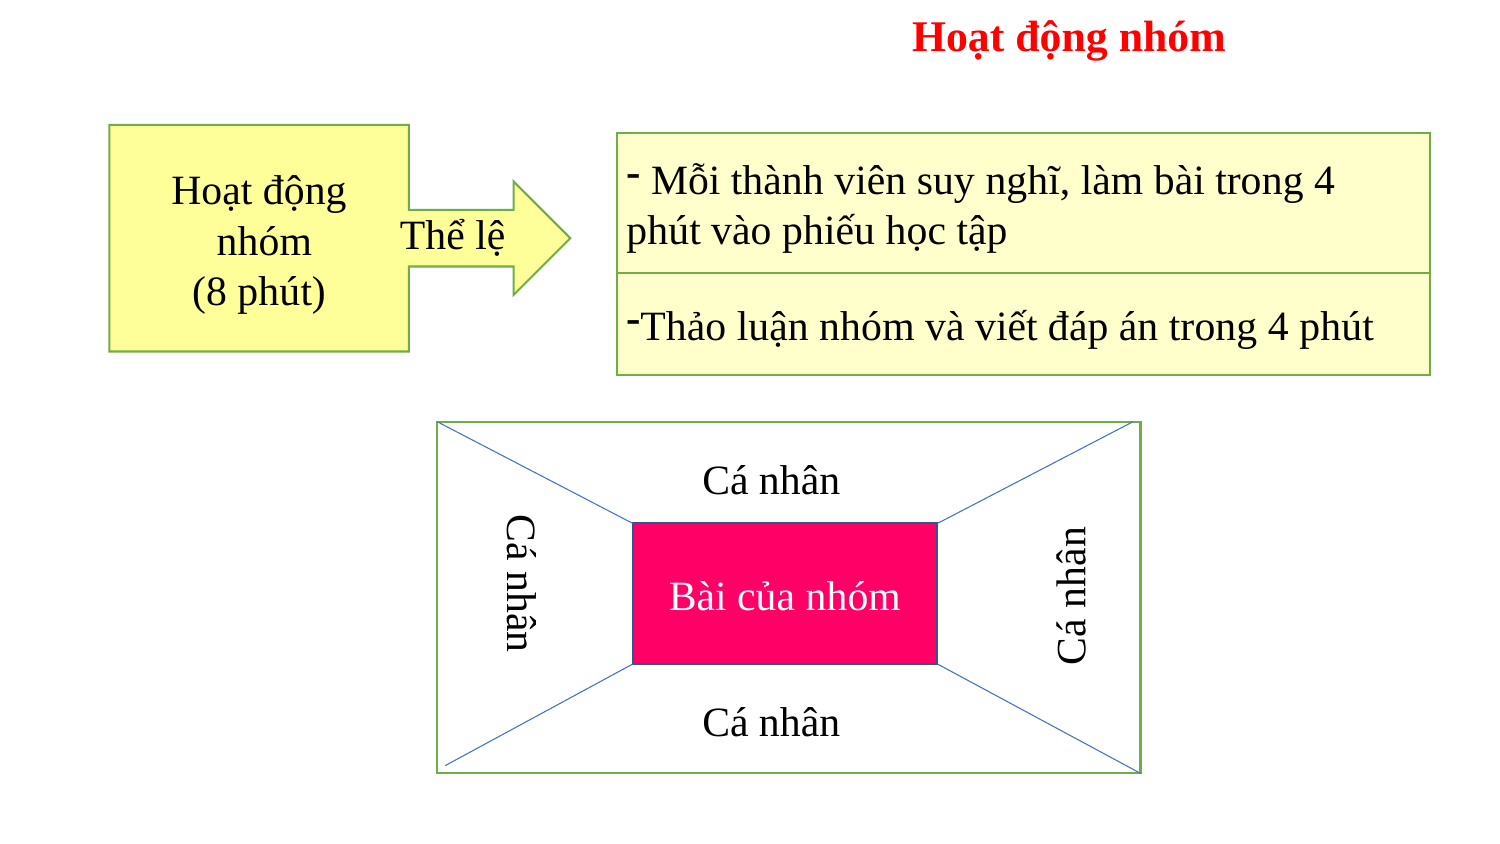

Hoạt động nhóm
Hoạt động
 nhóm
(8 phút)
 Mỗi thành viên suy nghĩ, làm bài trong 4 phút vào phiếu học tập
Thể lệ
Thảo luận nhóm và viết đáp án trong 4 phút

Cá nhân
Bài của nhóm
Cá nhân
Cá nhân
Cá nhân